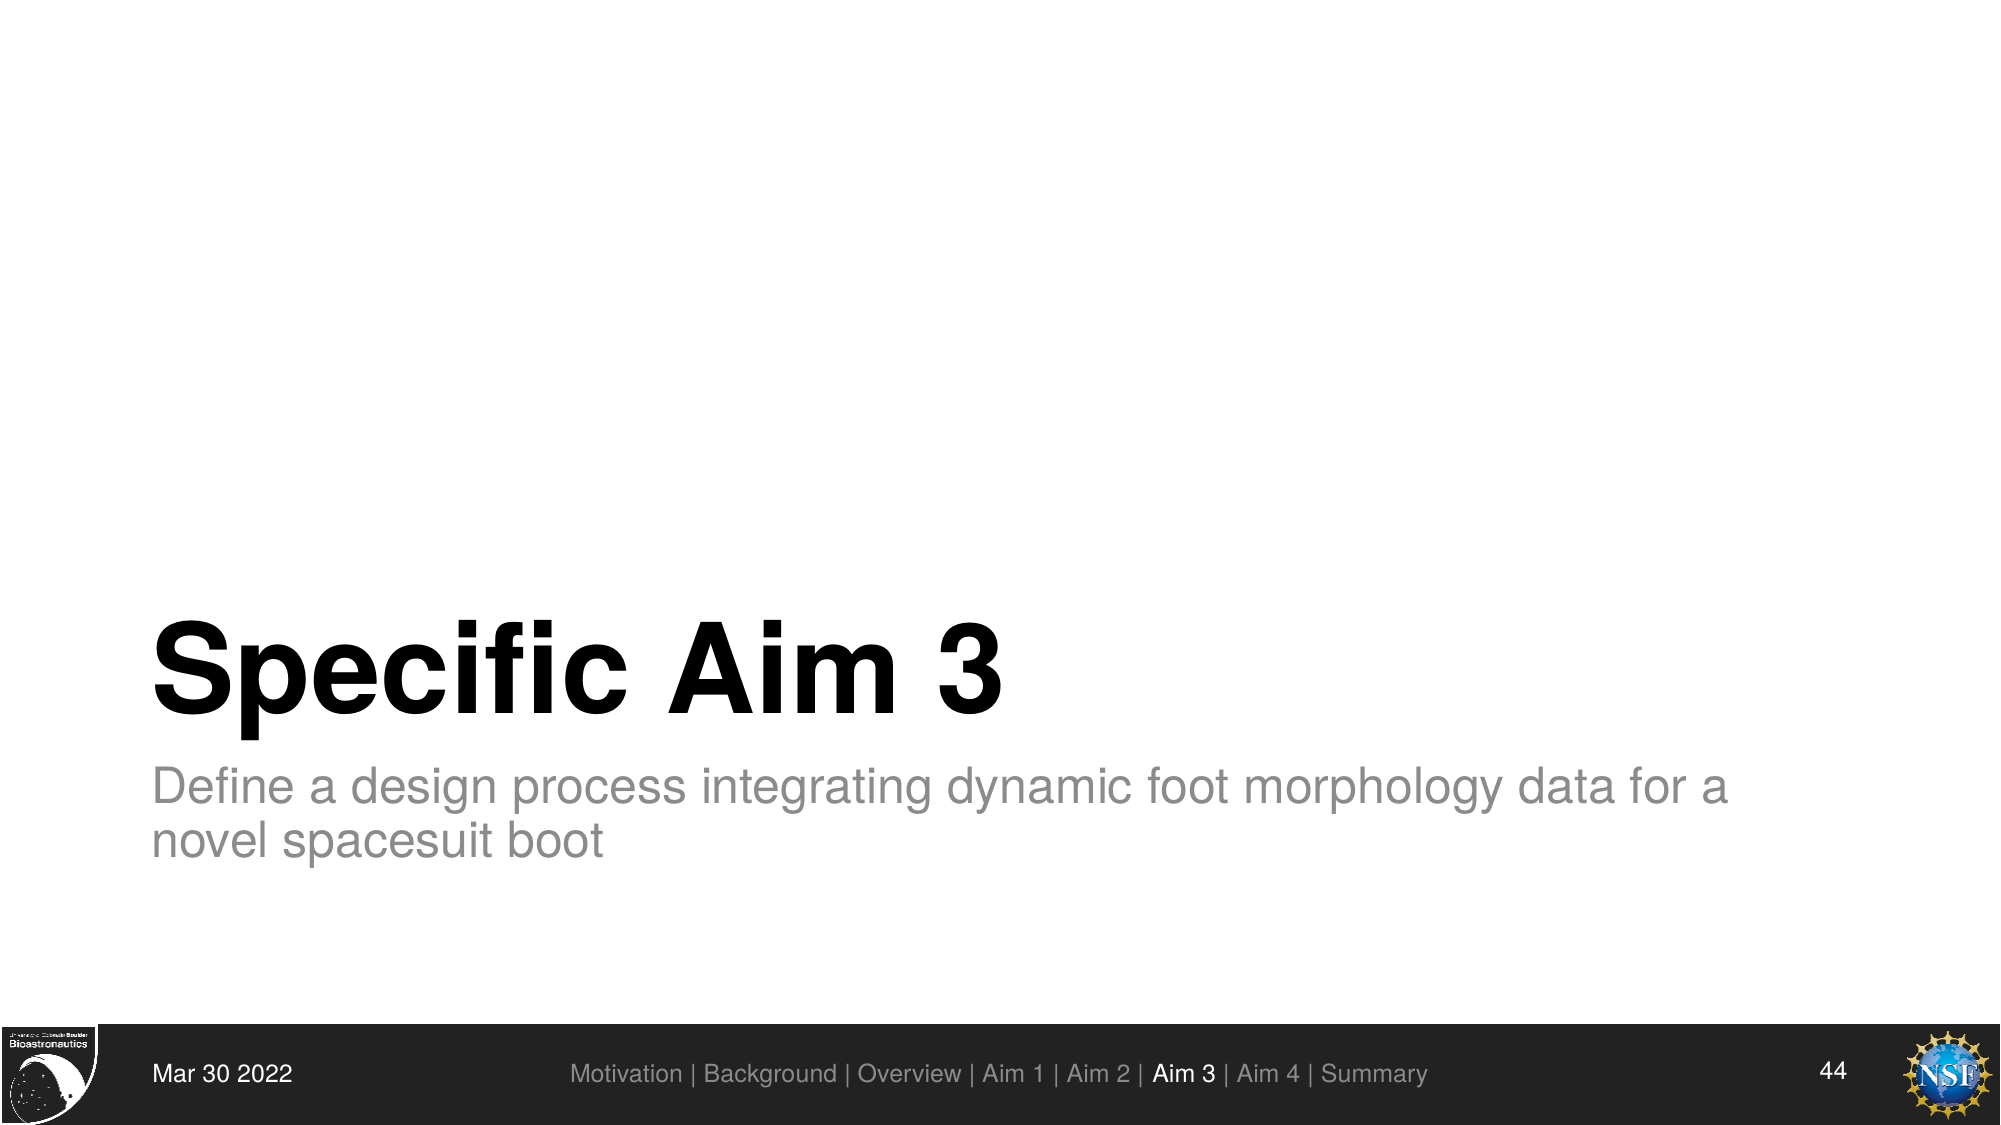

# Specific Aim 3
Define a design process integrating dynamic foot morphology data for a novel spacesuit boot
Motivation | Background | Overview | Aim 1 | Aim 2 | Aim 3 | Aim 4 | Summary
Mar 30 2022
44